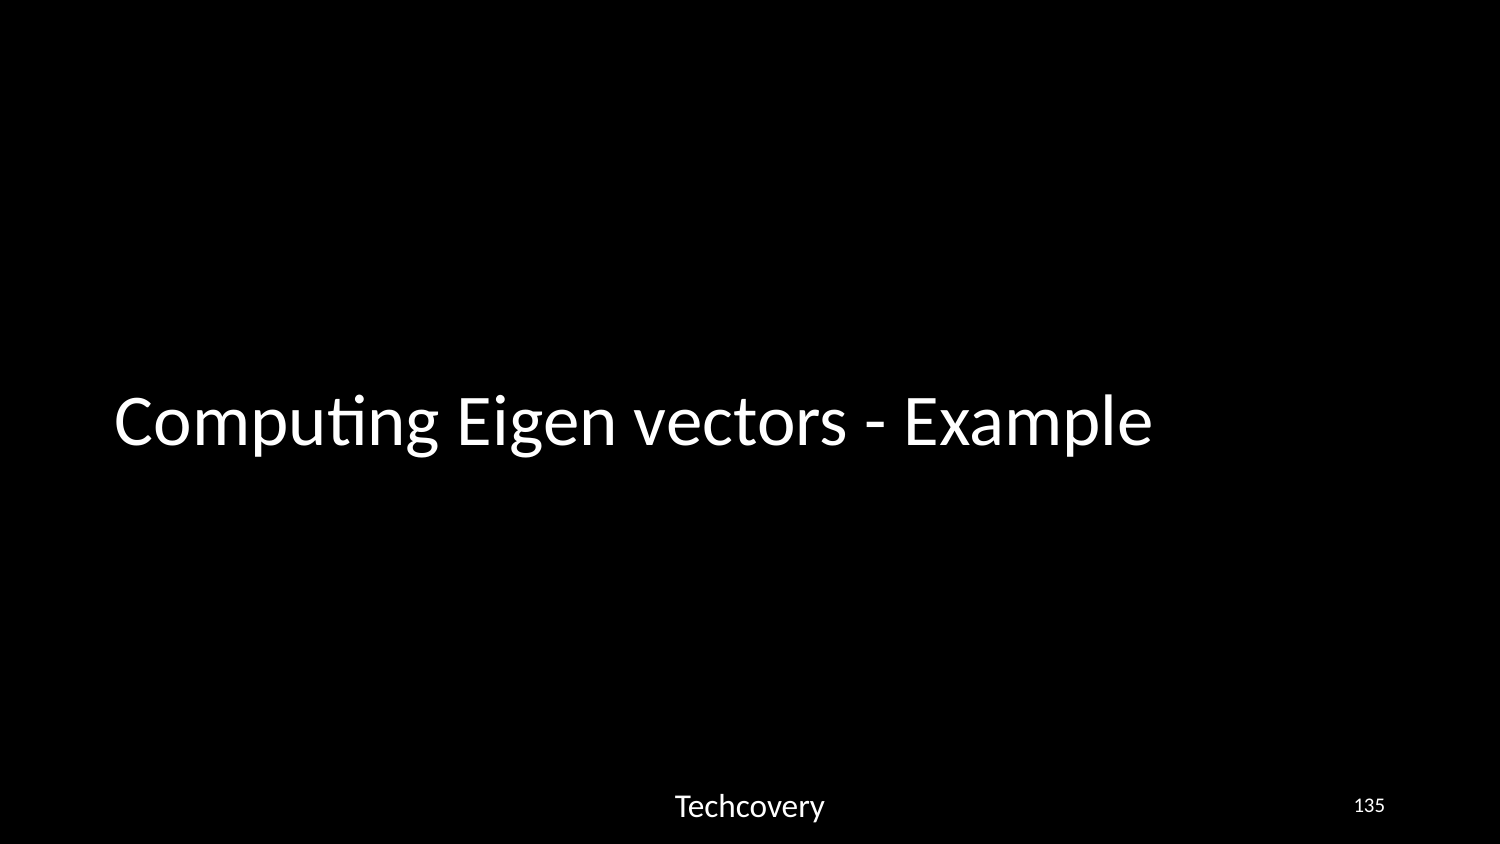

# Computing Eigen vectors - Example
Techcovery
135